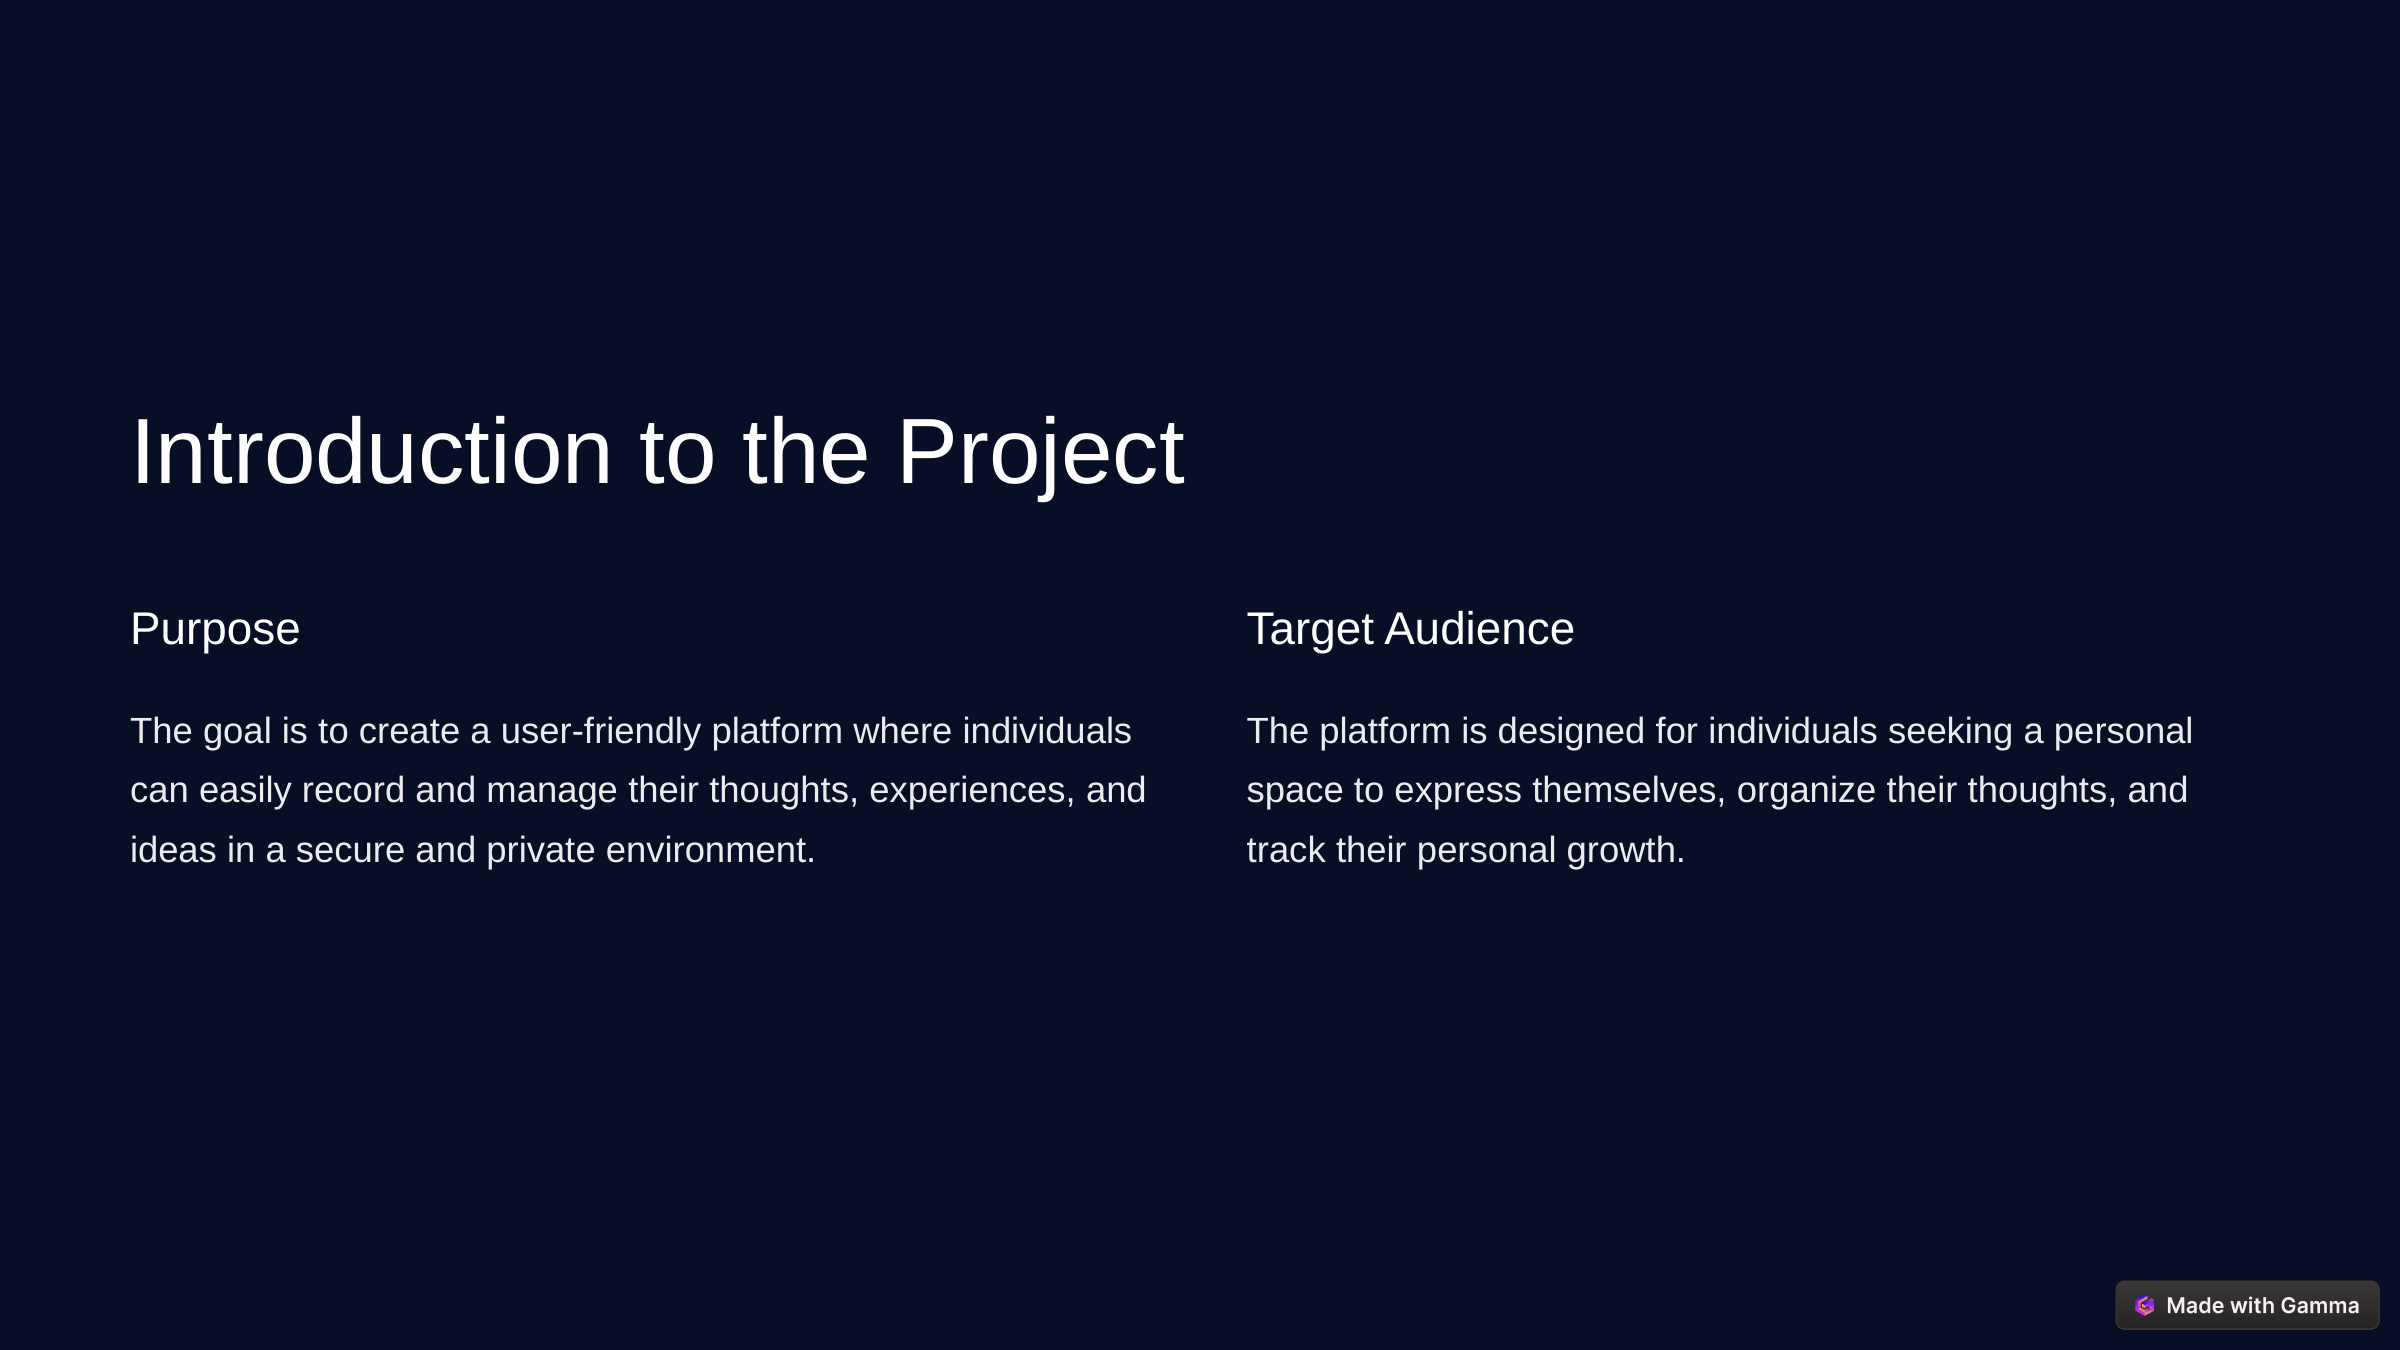

Introduction to the Project
Purpose
Target Audience
The goal is to create a user-friendly platform where individuals can easily record and manage their thoughts, experiences, and ideas in a secure and private environment.
The platform is designed for individuals seeking a personal space to express themselves, organize their thoughts, and track their personal growth.